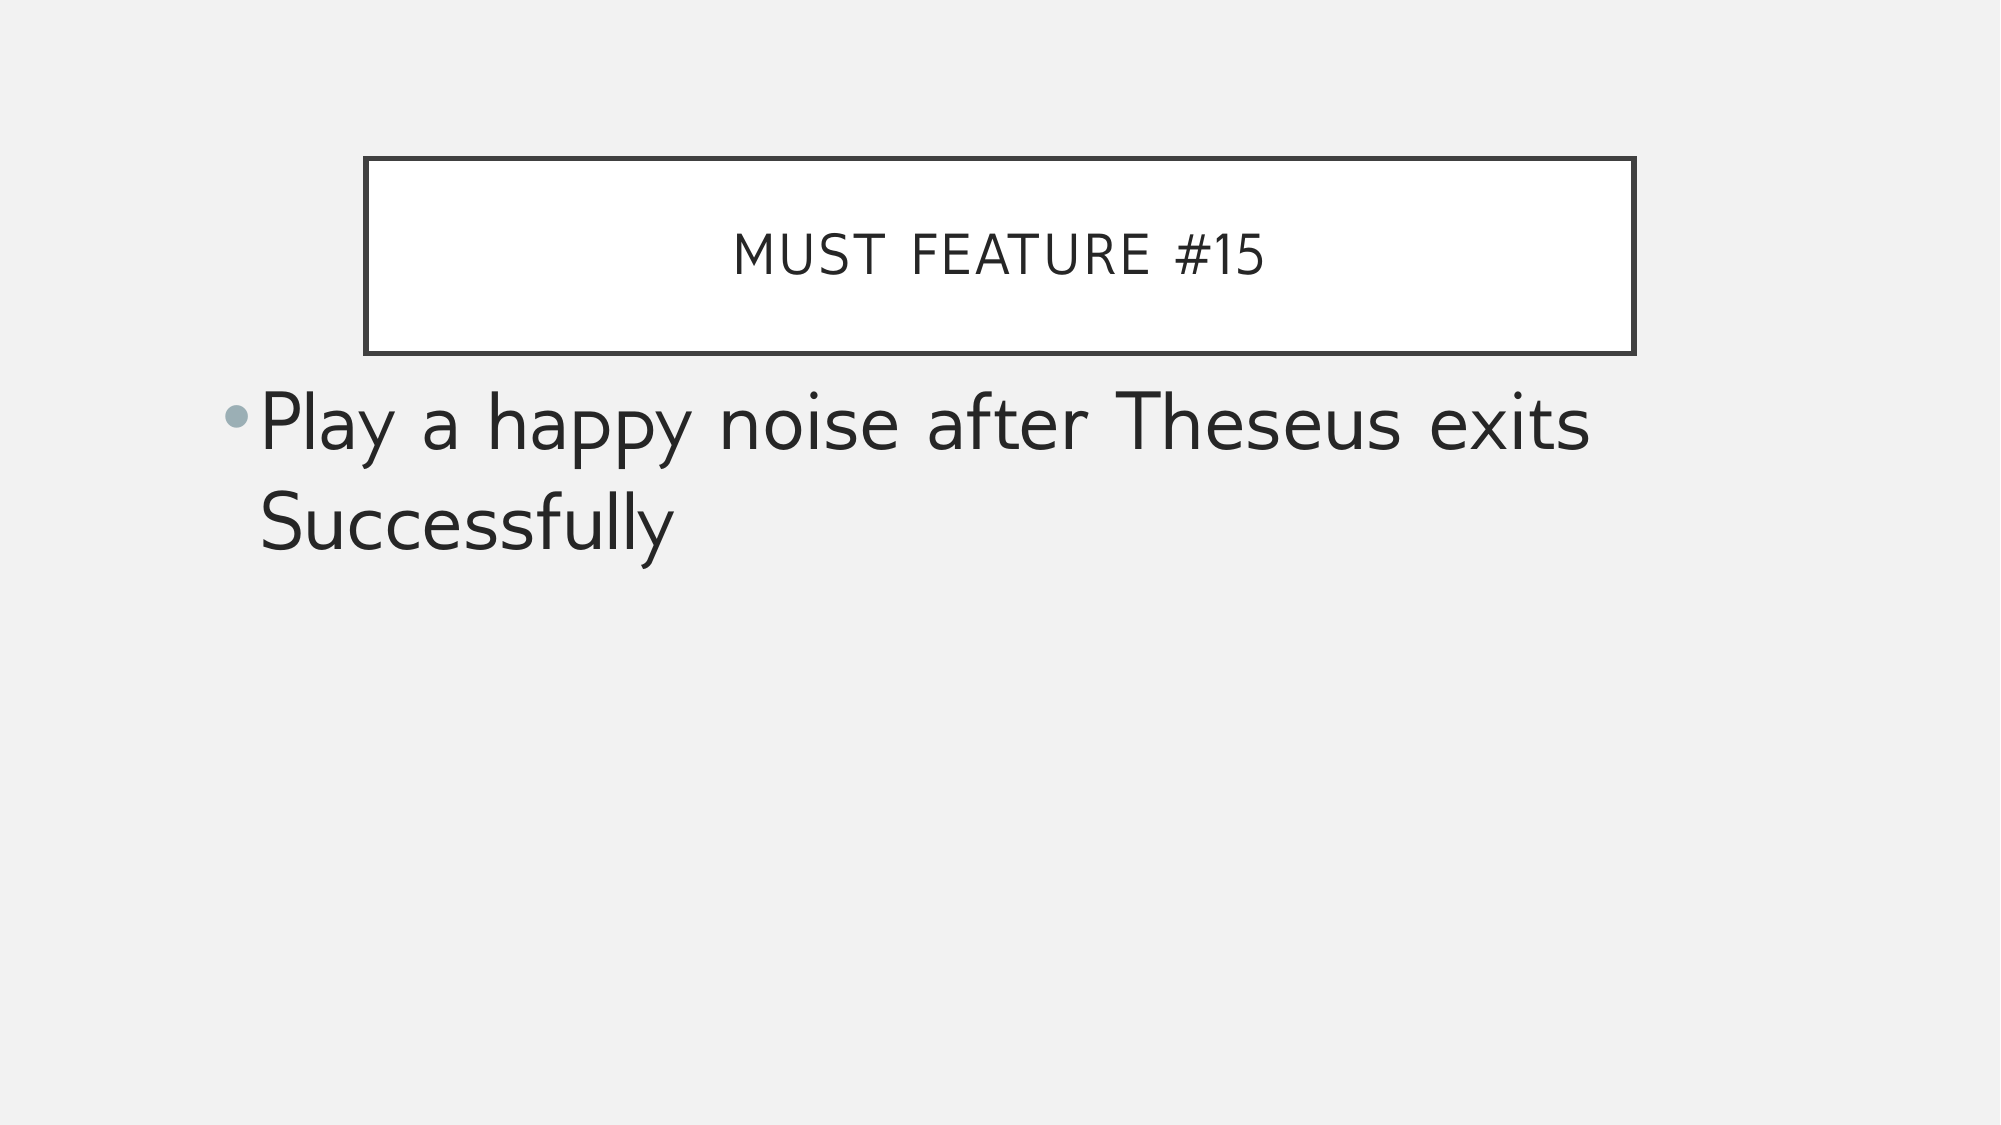

# MUST feature #15
Play a happy noise after Theseus exits Successfully